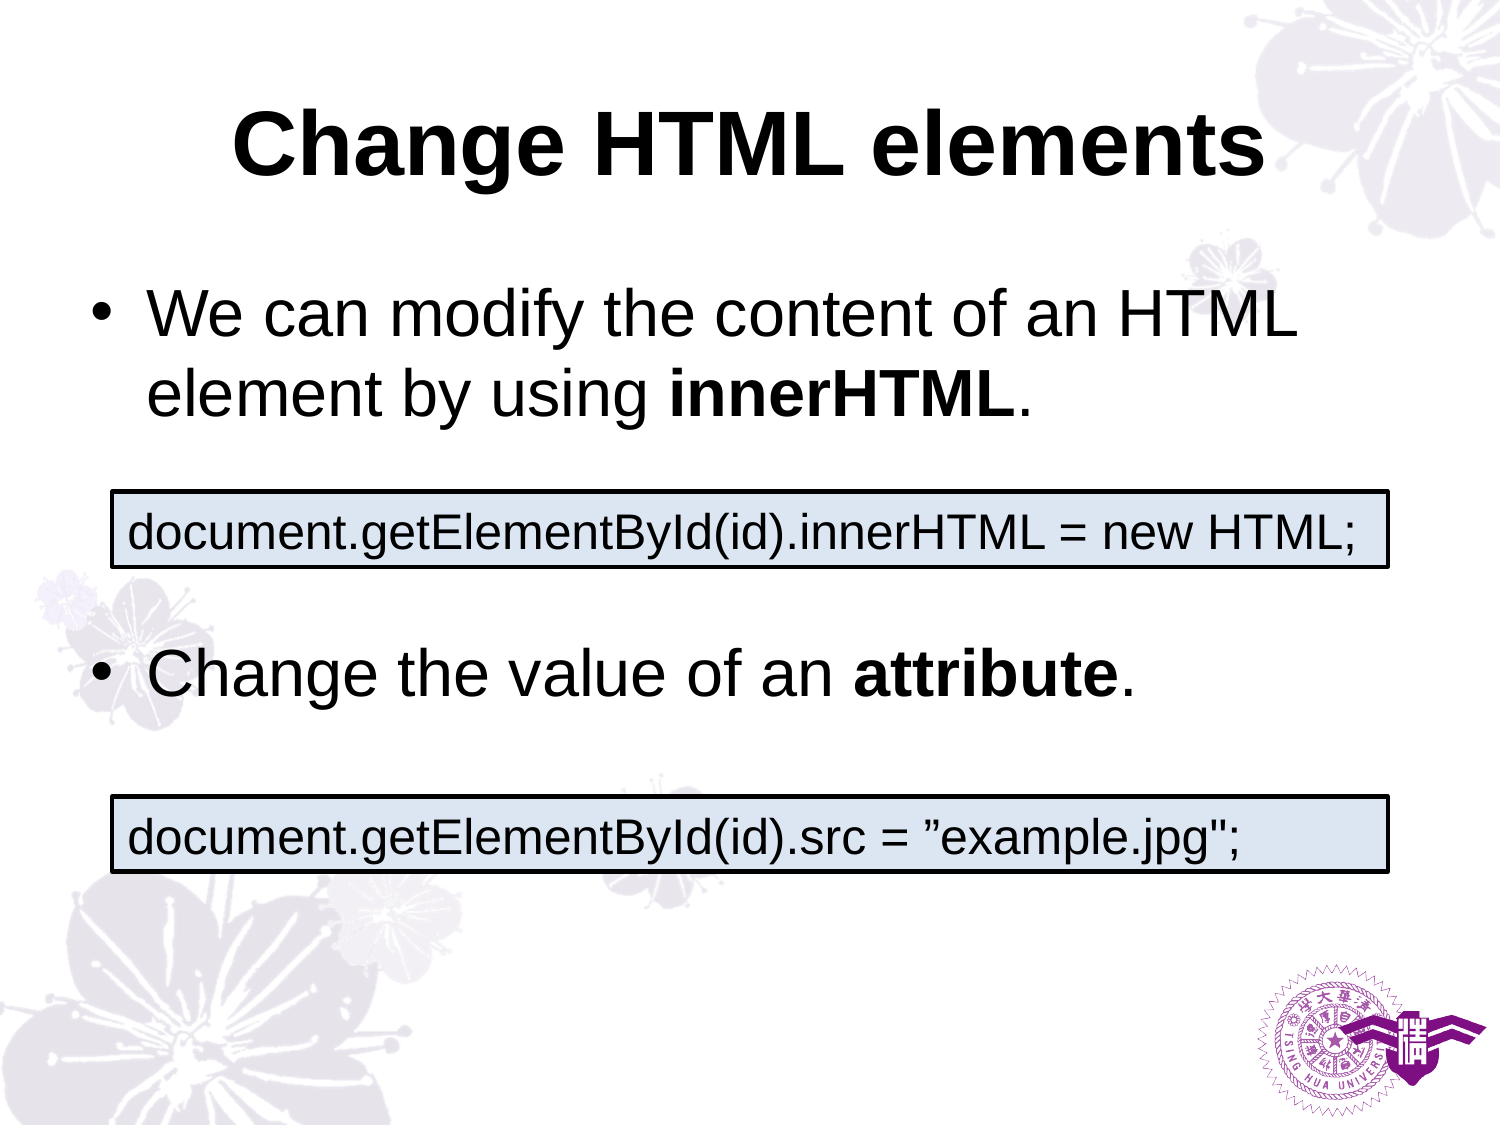

# Change HTML elements
We can modify the content of an HTML element by using innerHTML.

Change the value of an attribute.
document.getElementById(id).innerHTML = new HTML;
document.getElementById(id).src = ”example.jpg";